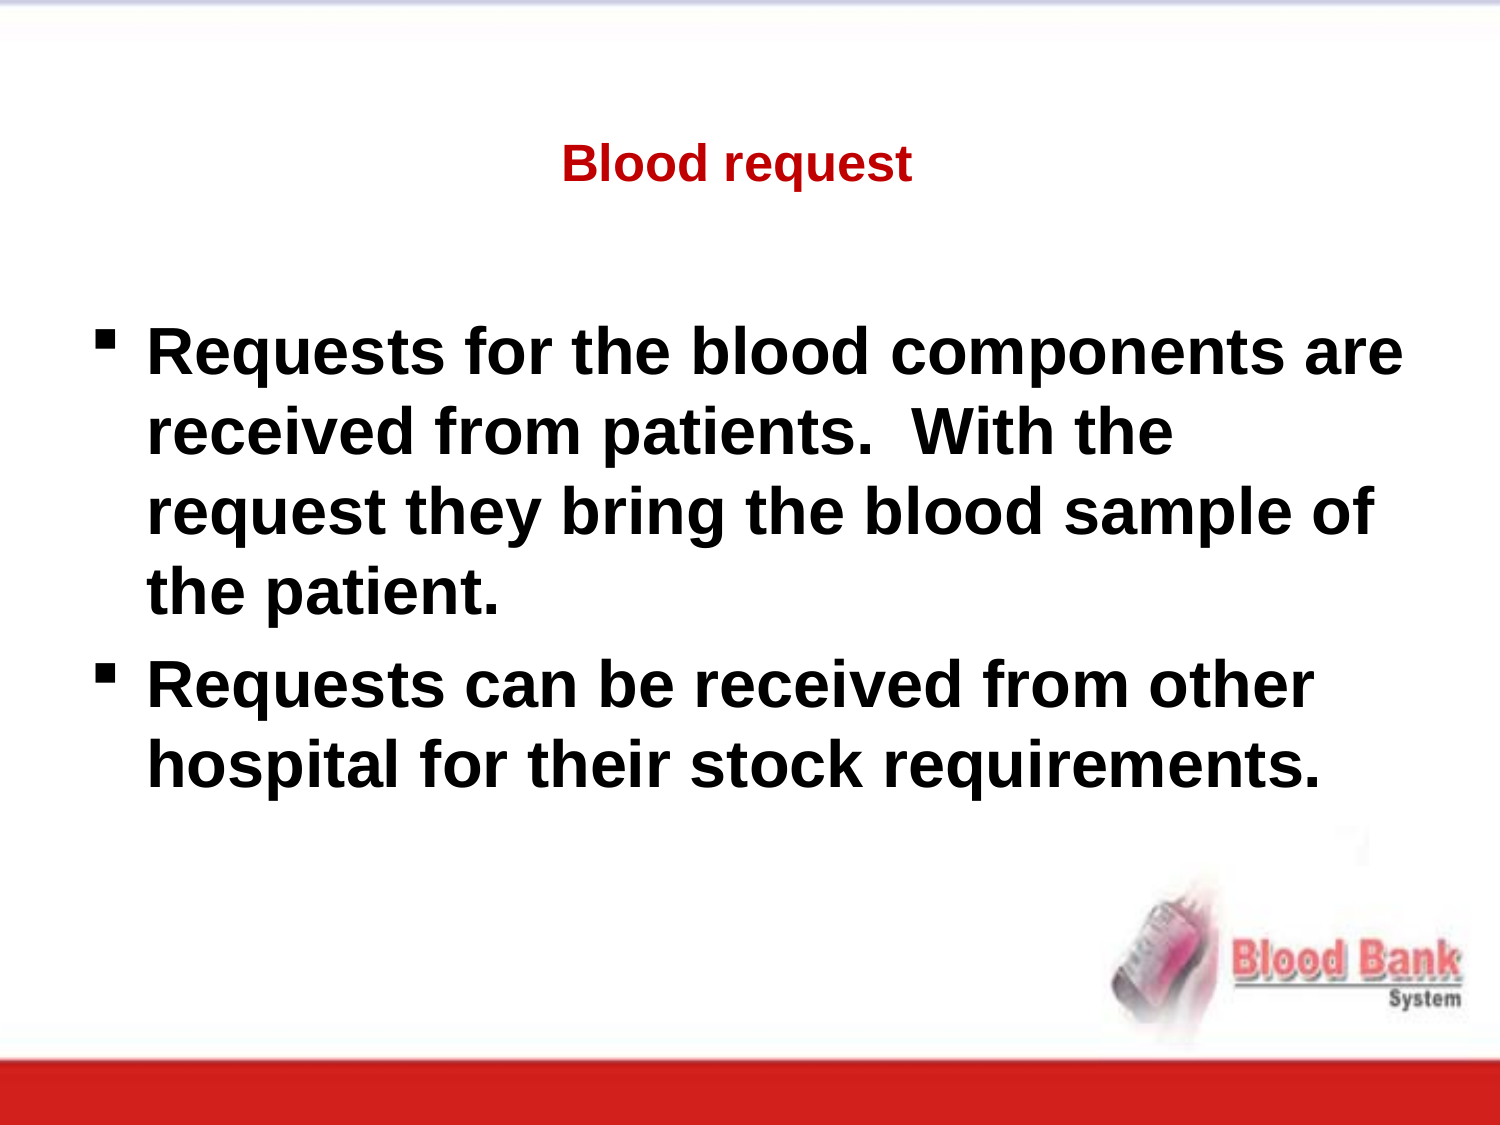

# Blood request
Requests for the blood components are received from patients.  With the request they bring the blood sample of the patient.
Requests can be received from other hospital for their stock requirements.